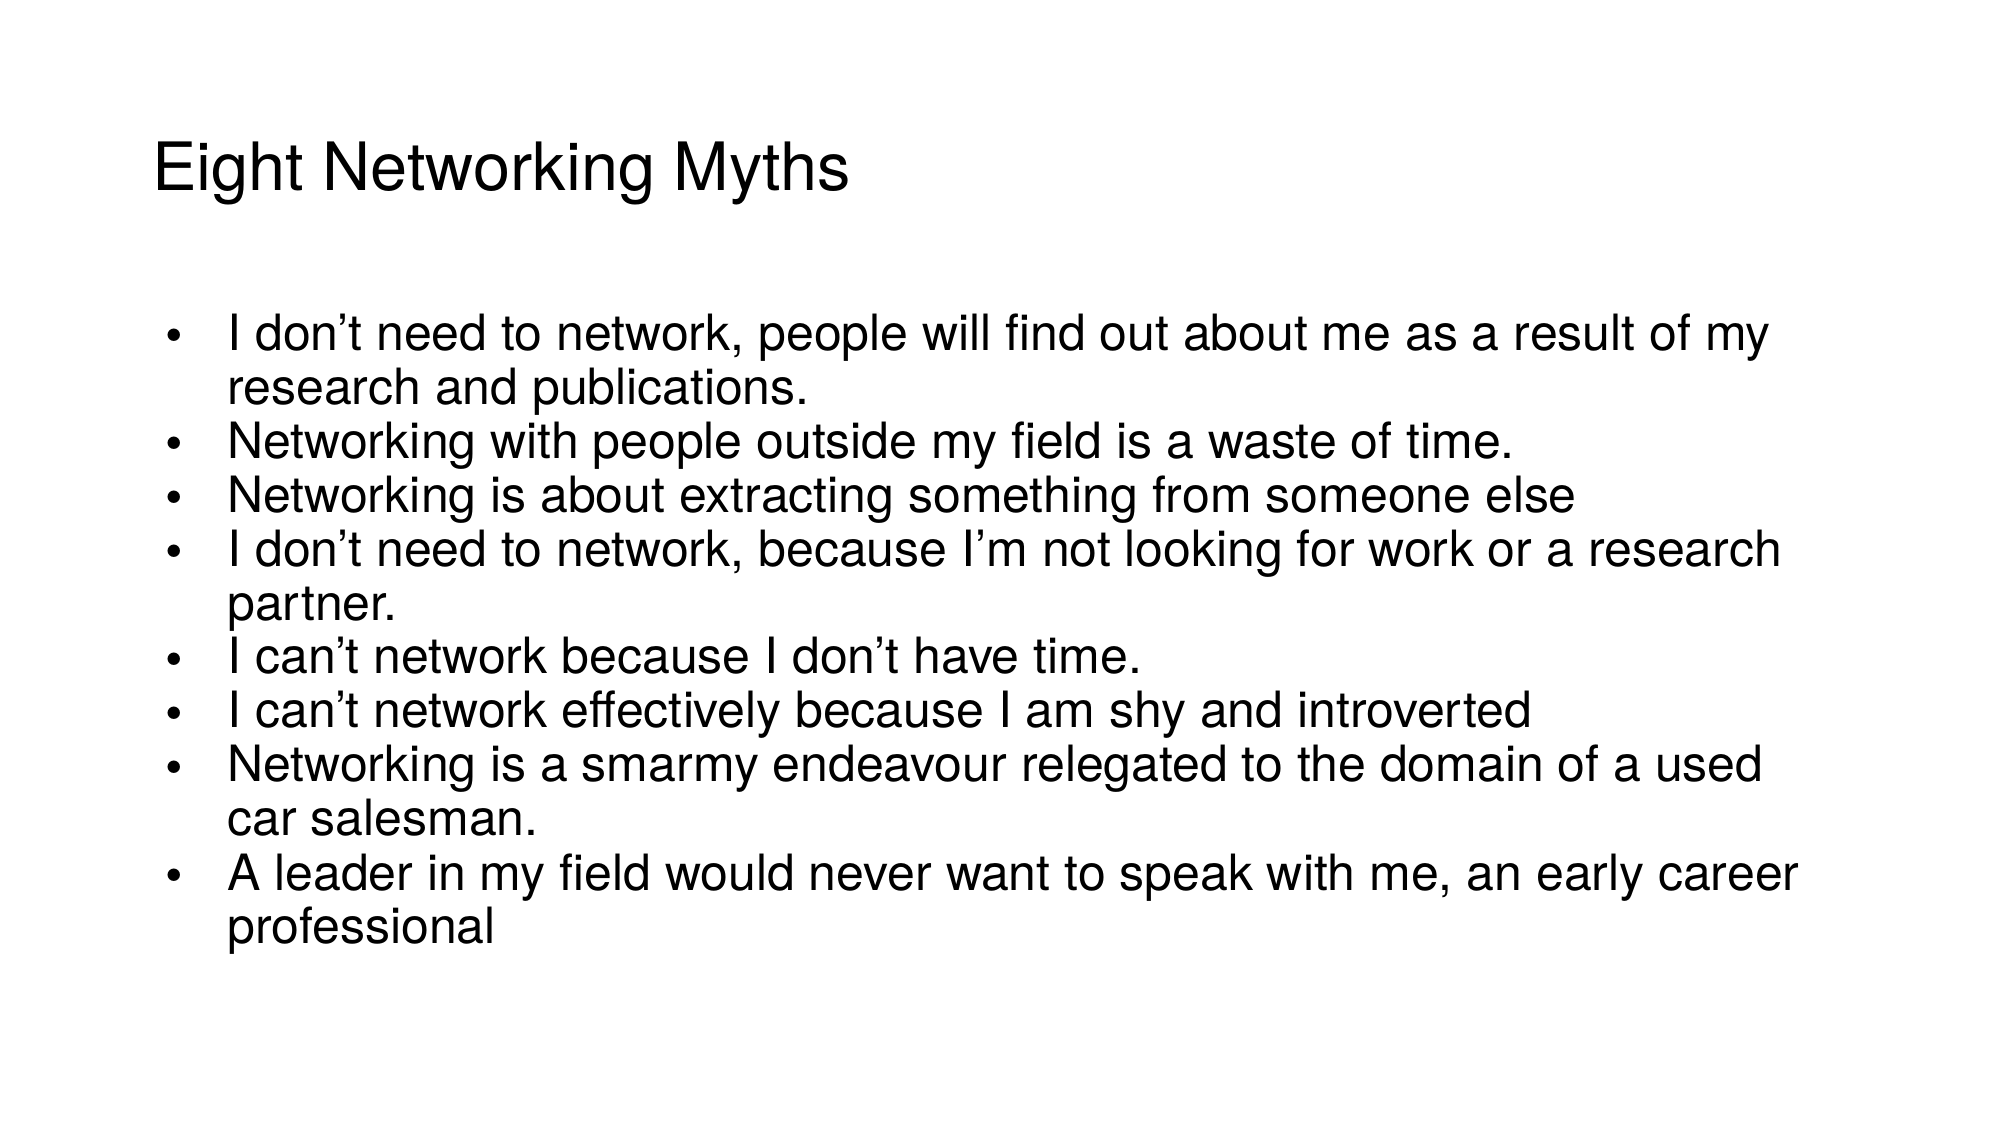

# Eight Networking Myths
I don’t need to network, people will find out about me as a result of my research and publications.
Networking with people outside my field is a waste of time.
Networking is about extracting something from someone else
I don’t need to network, because I’m not looking for work or a research partner.
I can’t network because I don’t have time.
I can’t network effectively because I am shy and introverted
Networking is a smarmy endeavour relegated to the domain of a used car salesman.
A leader in my field would never want to speak with me, an early career professional